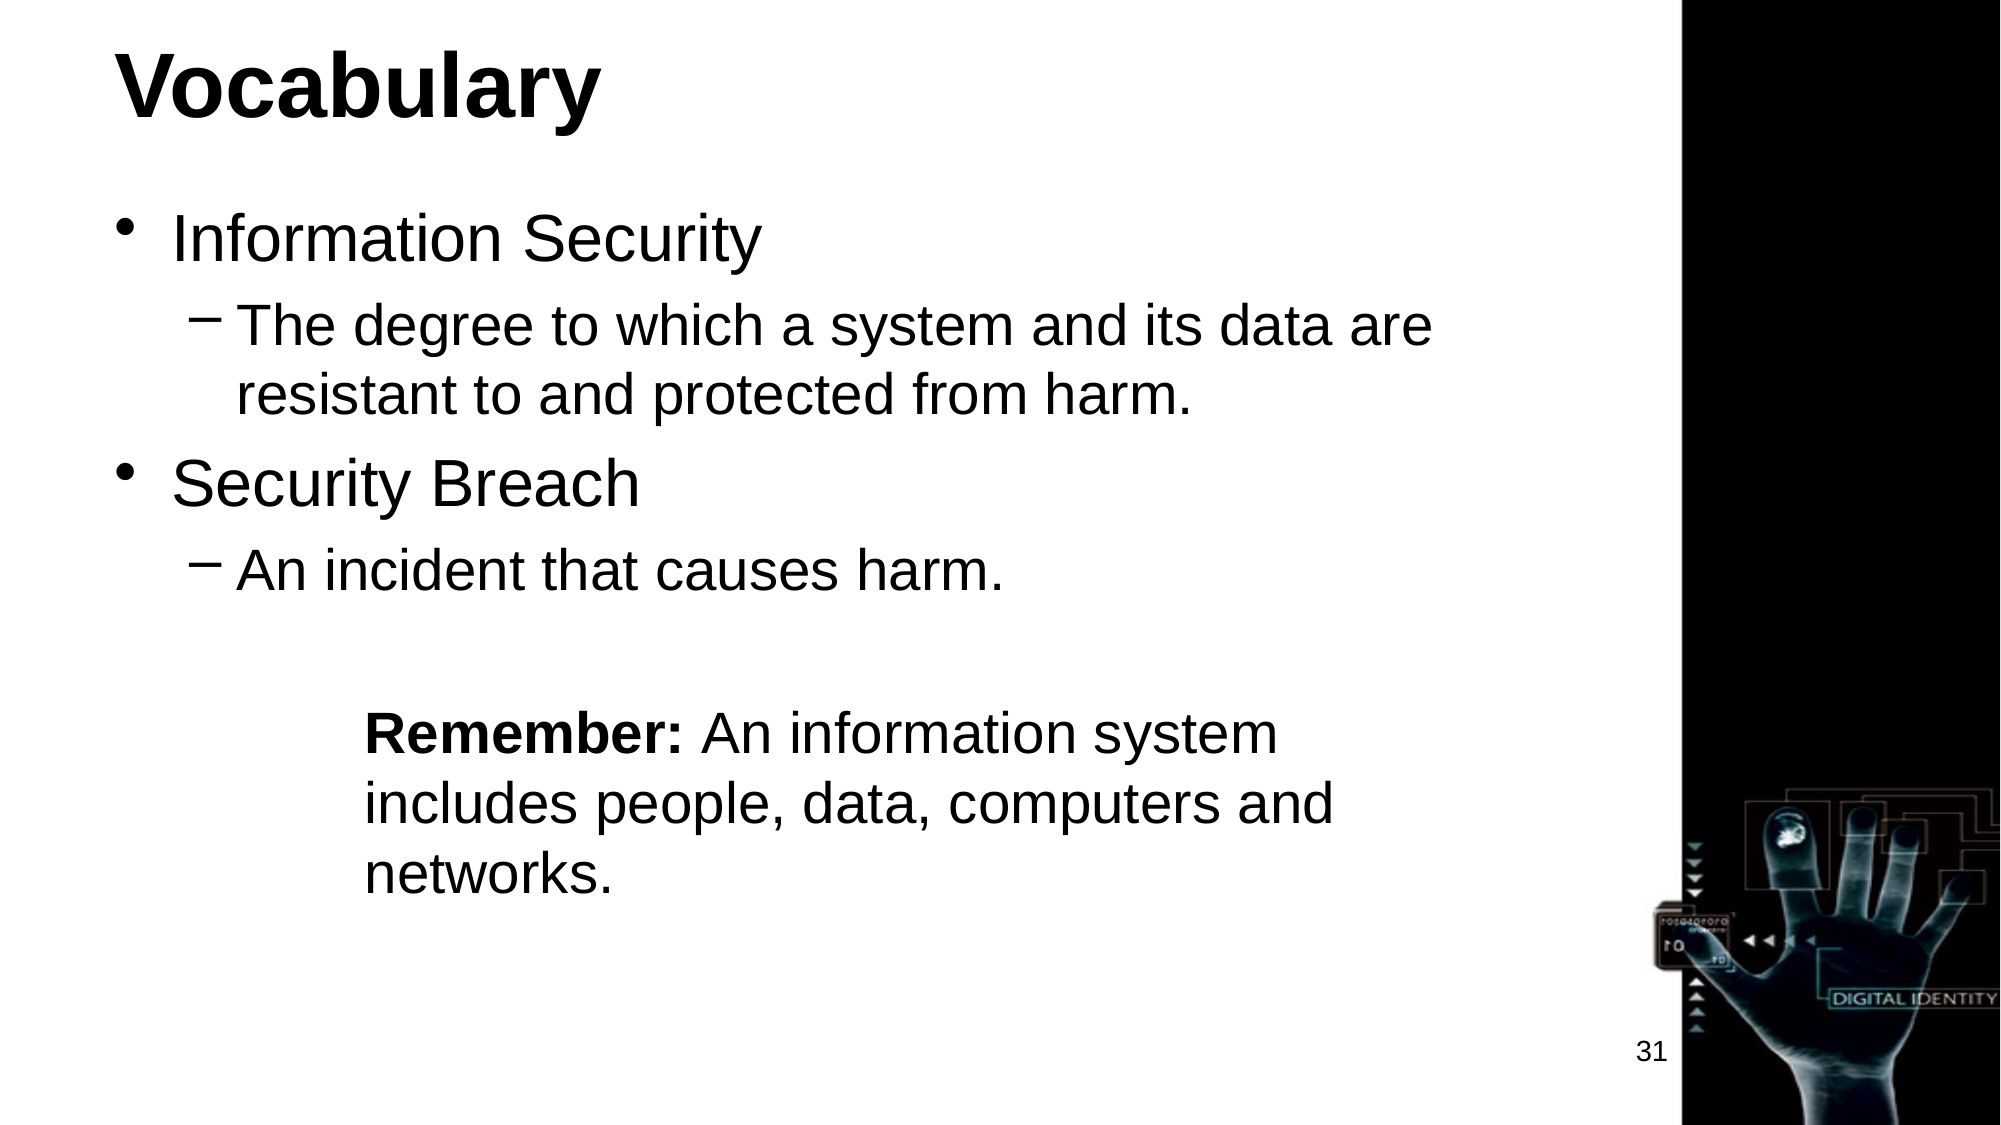

# Vocabulary
Information Security
The degree to which a system and its data are resistant to and protected from harm.
Security Breach
An incident that causes harm.
Remember: An information system includes people, data, computers and networks.
31